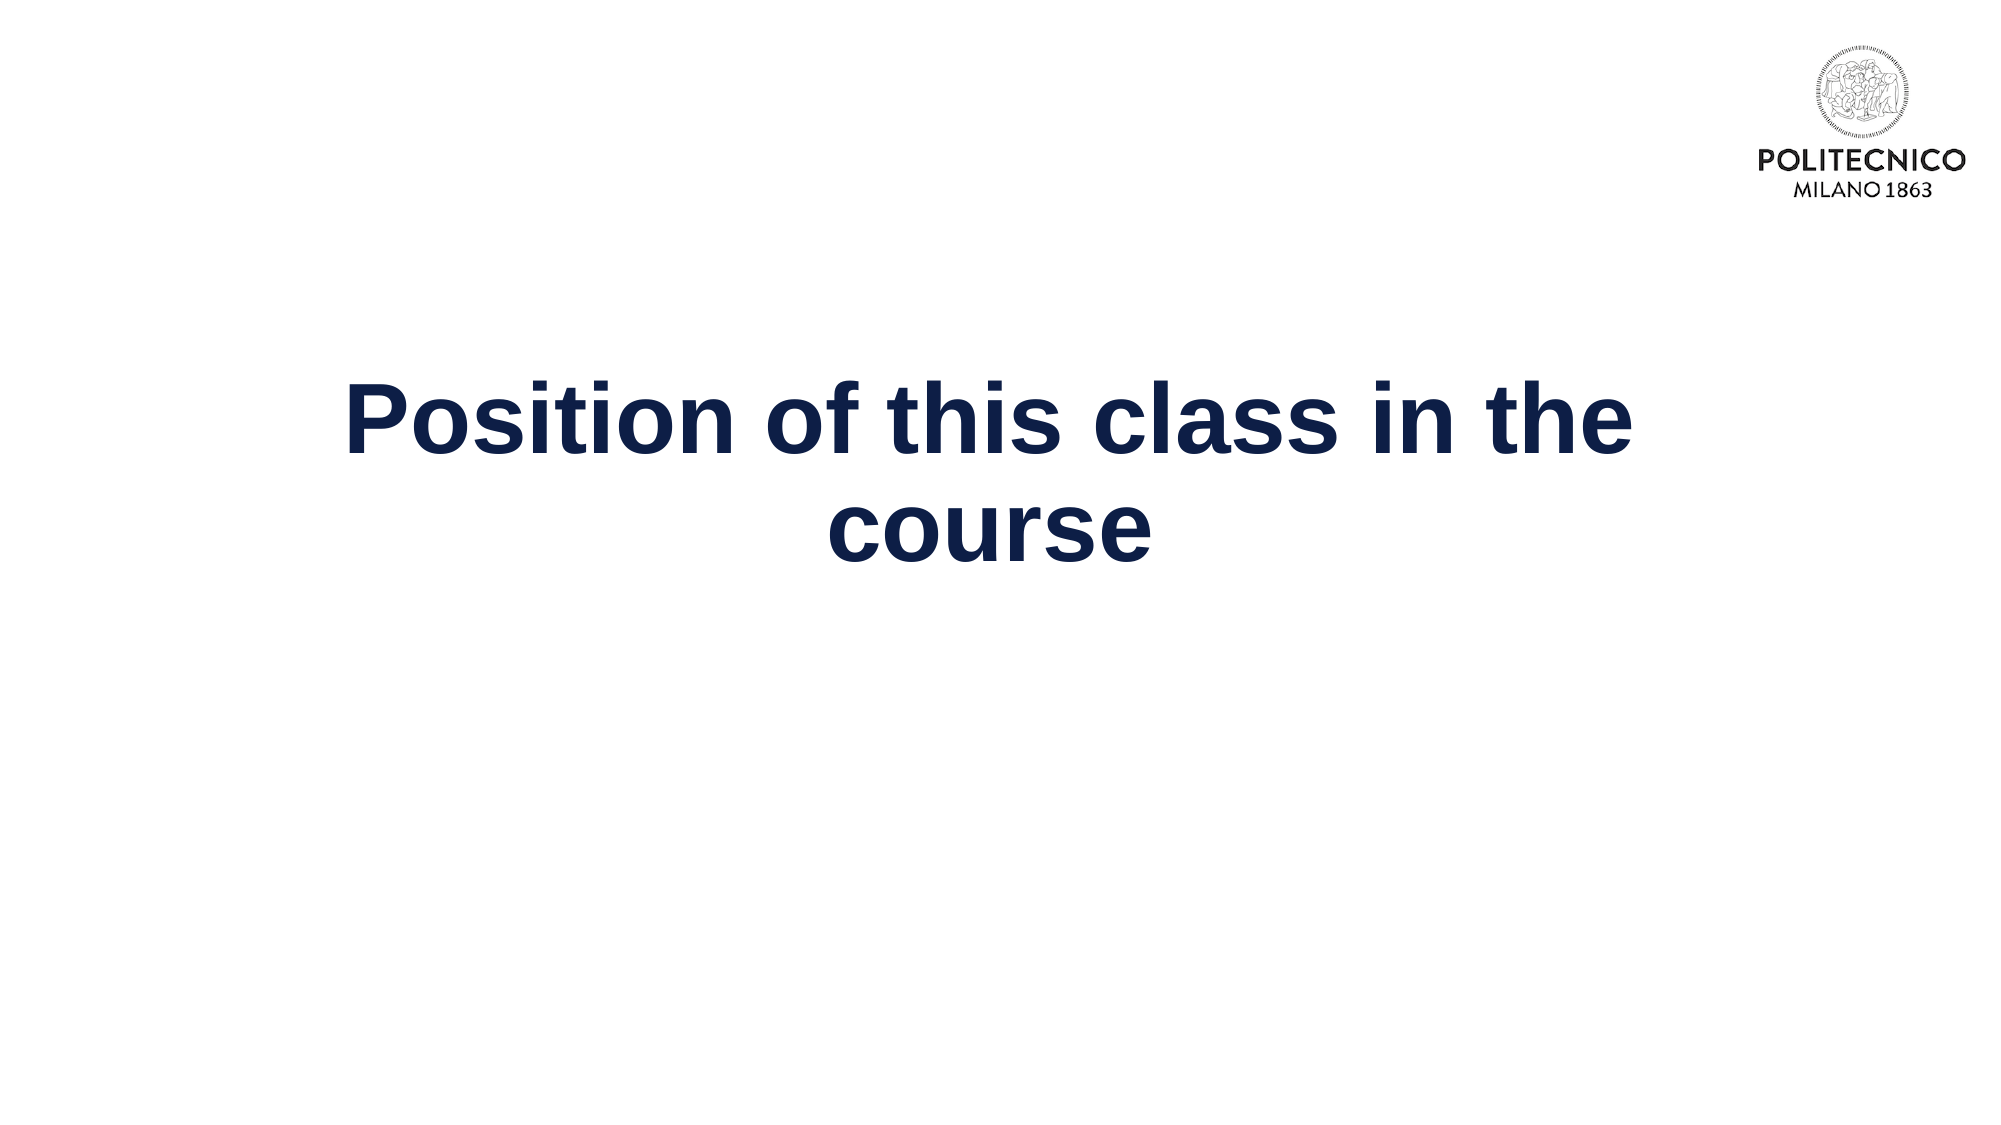

# Position of this class in the course